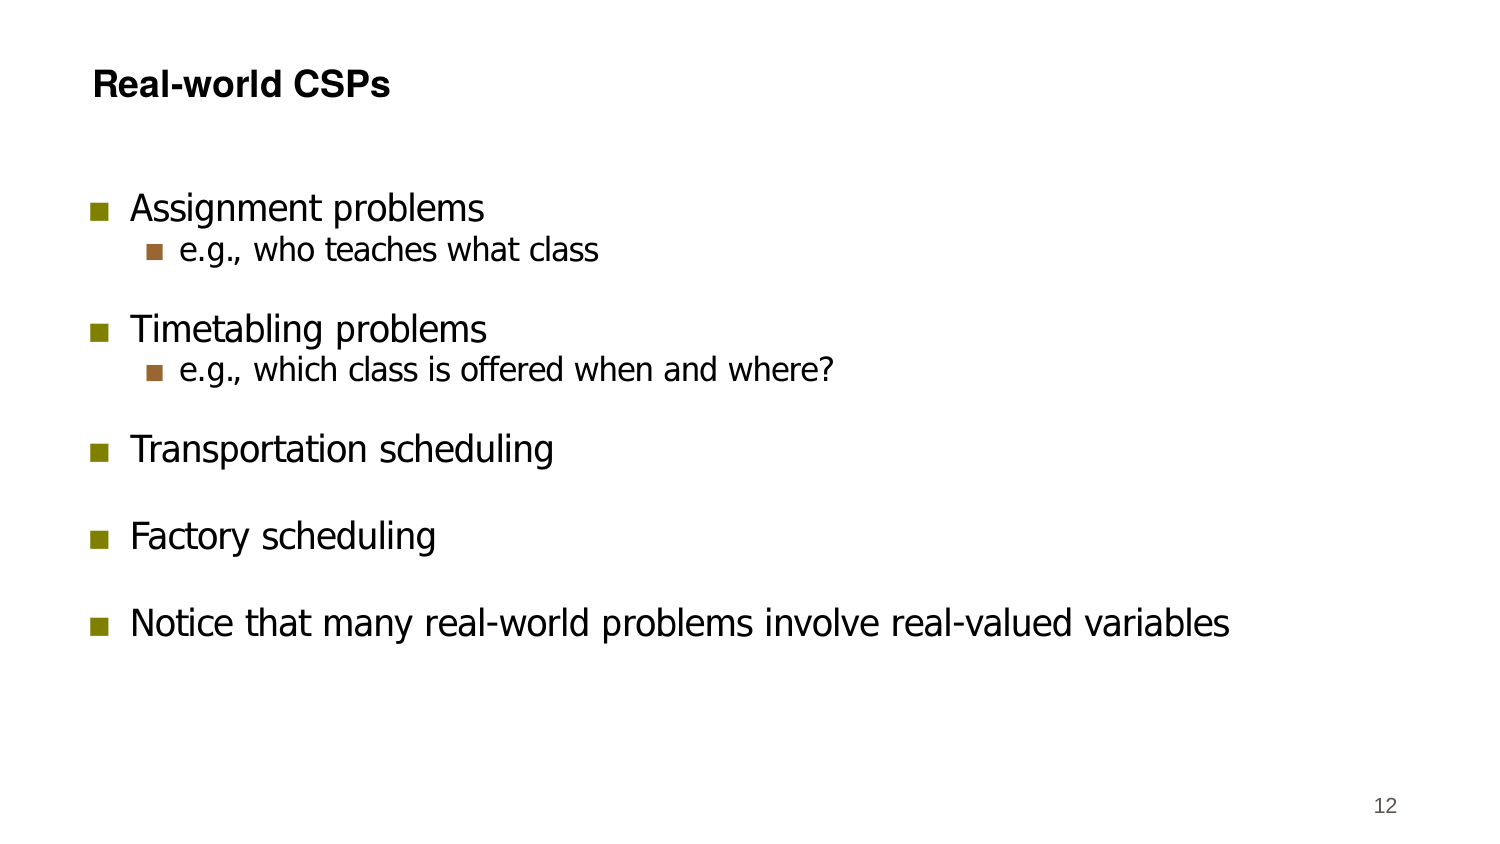

# Real-world CSPs
Assignment problems
e.g., who teaches what class

Timetabling problems
e.g., which class is offered when and where?

Transportation scheduling

Factory scheduling

Notice that many real-world problems involve real-valued variables
12